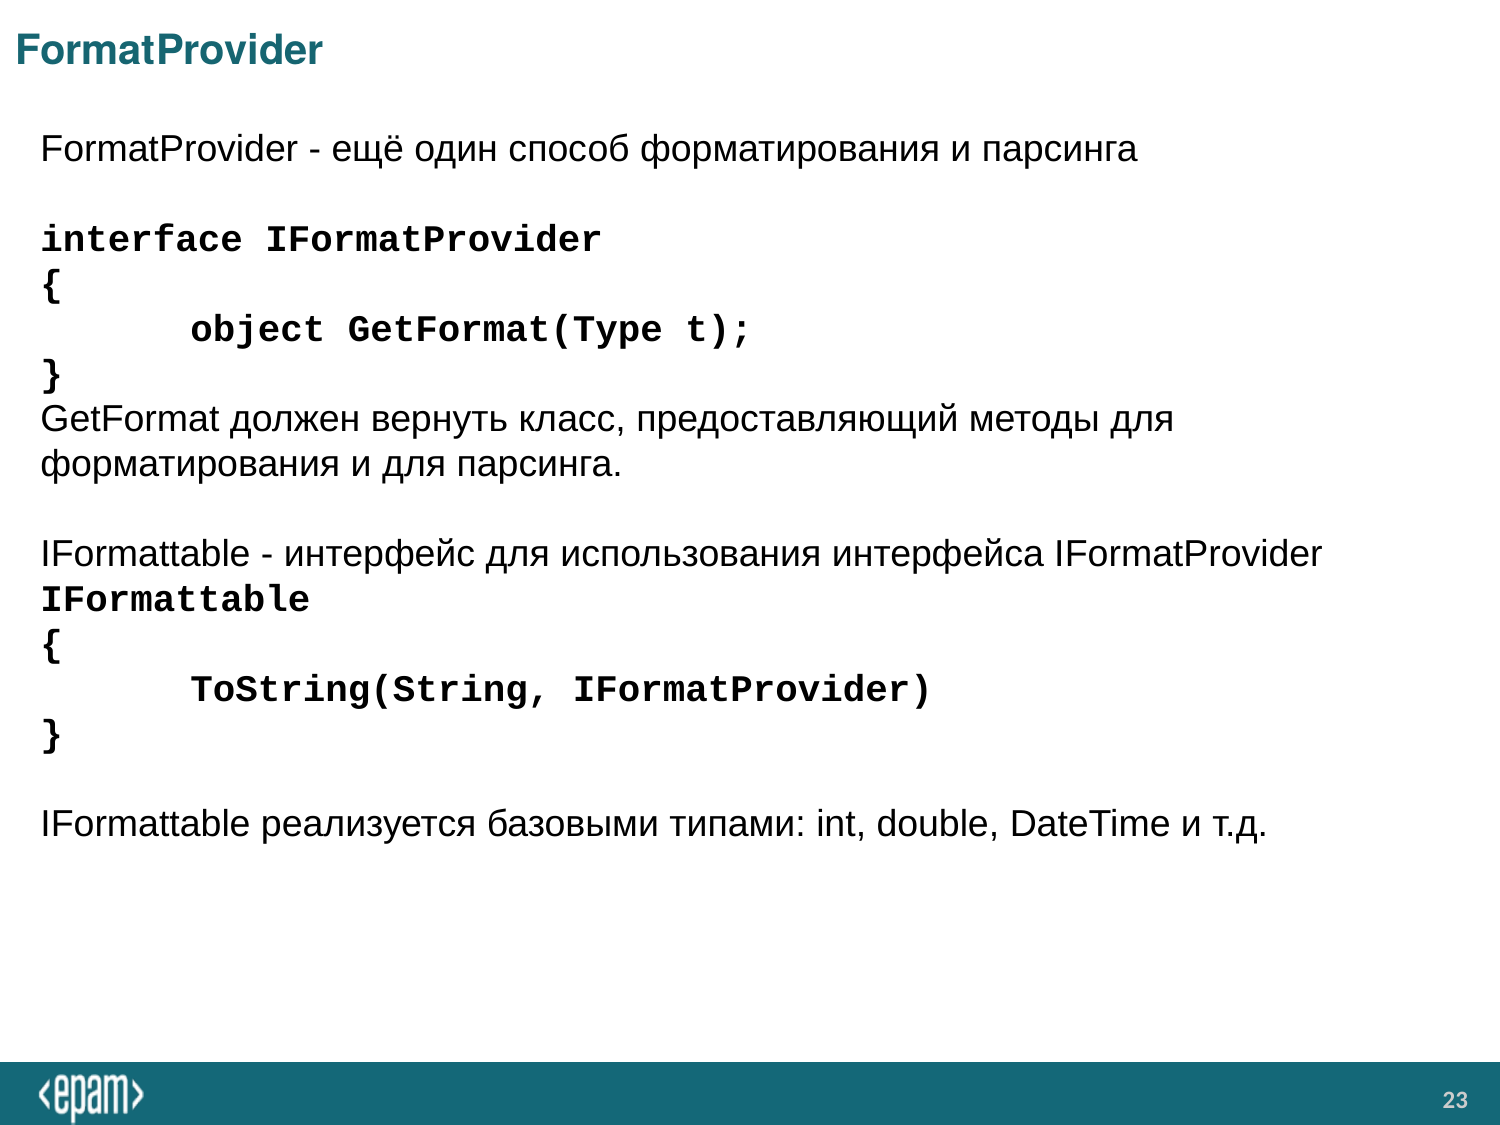

# FormatProvider
FormatProvider - ещё один способ форматирования и парсинга

interface IFormatProvider
{
	object GetFormat(Type t);
}
GetFormat должен вернуть класс, предоставляющий методы для форматирования и для парсинга.

IFormattable - интерфейс для использования интерфейса IFormatProvider
IFormattable
{
	ToString(String, IFormatProvider)
}

IFormattable реализуется базовыми типами: int, double, DateTime и т.д.